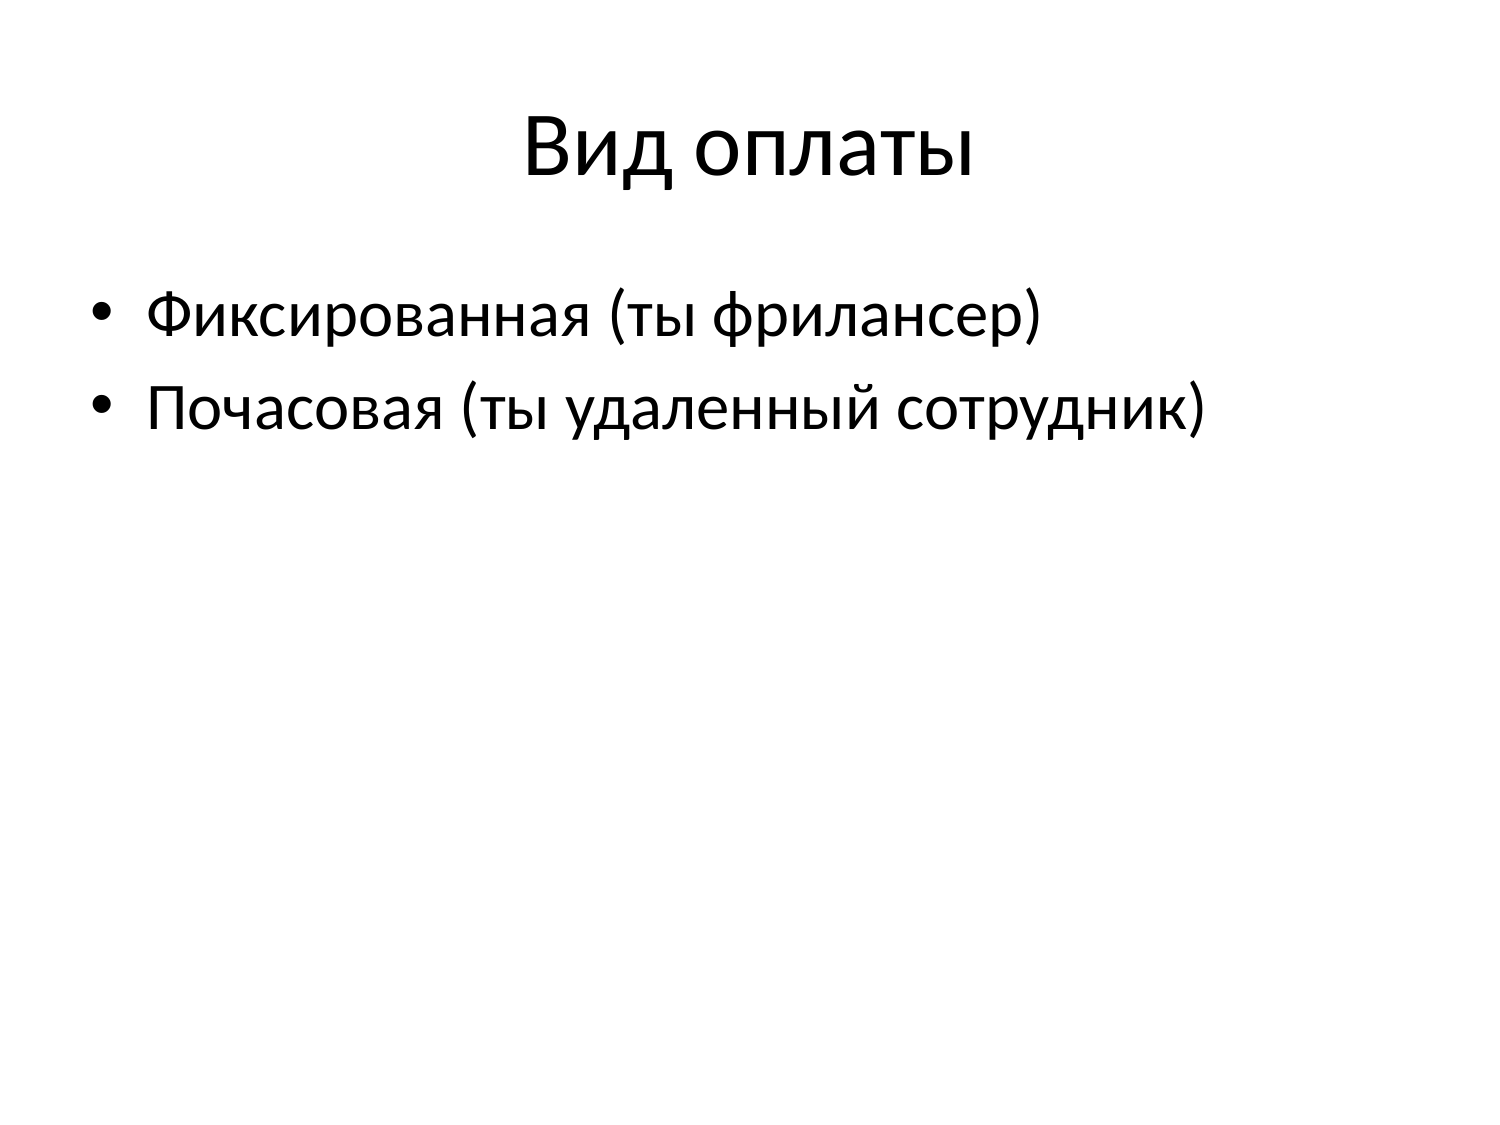

# Вид оплаты
Фиксированная (ты фрилансер)
Почасовая (ты удаленный сотрудник)